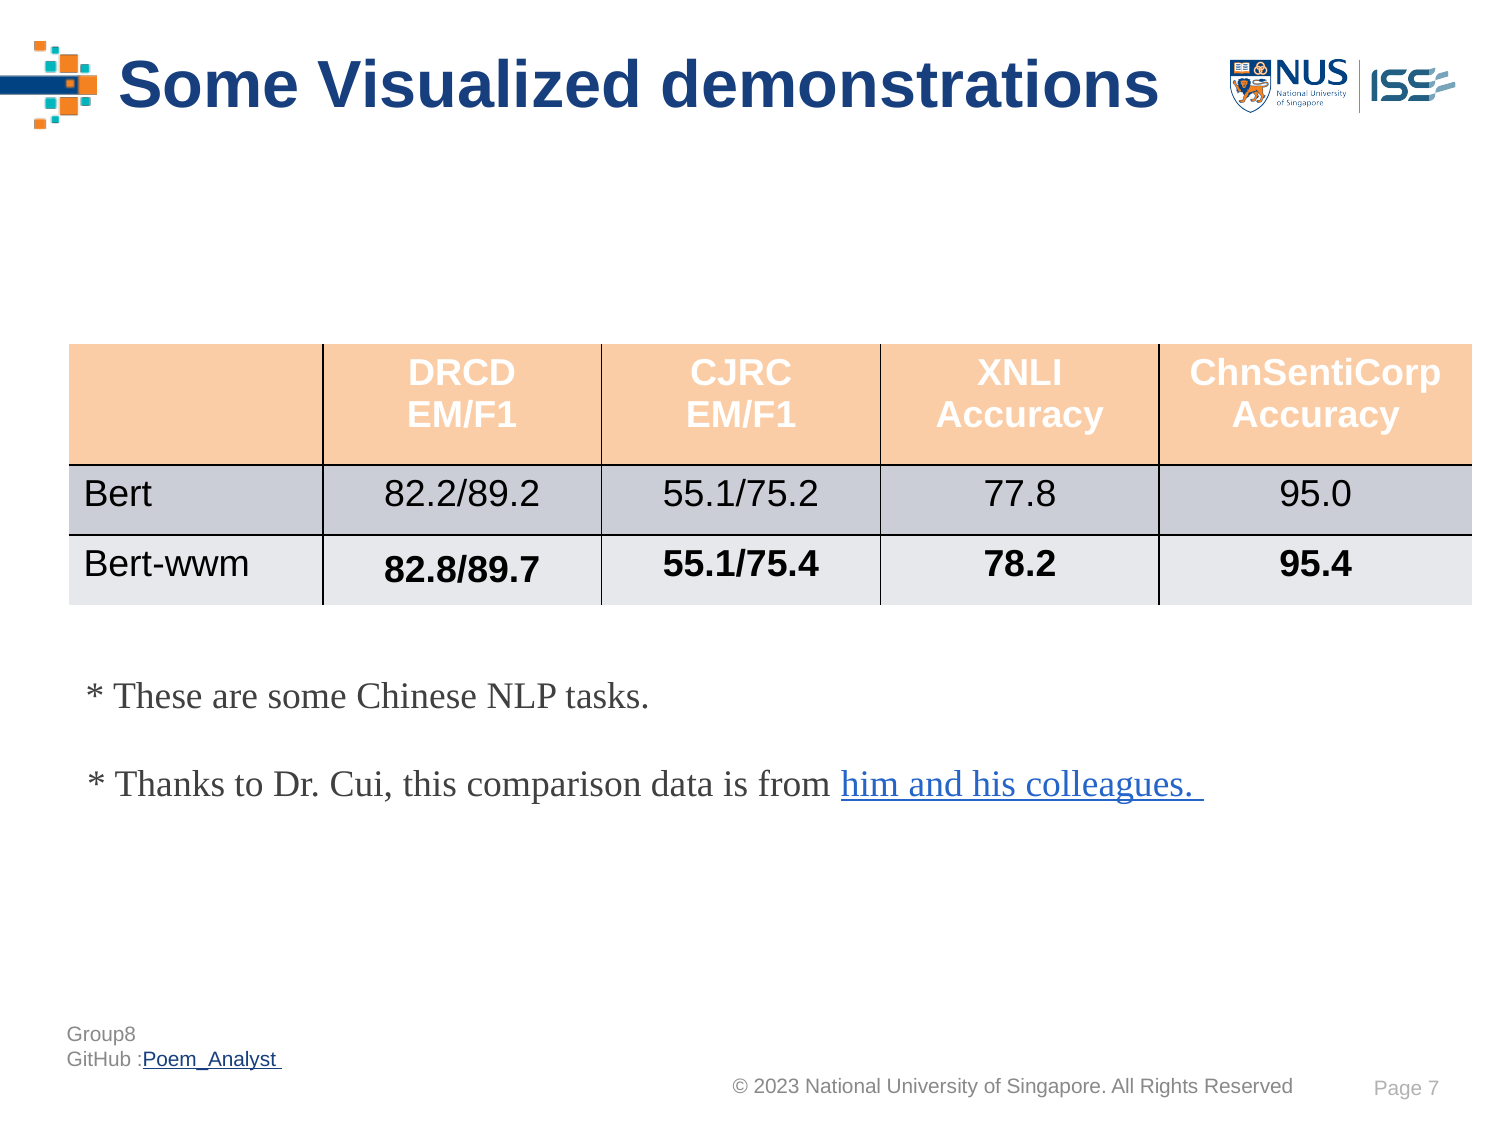

# Some Visualized demonstrations
|  | DRCD EM/F1 | CJRC EM/F1 | XNLI Accuracy | ChnSentiCorp Accuracy |
| --- | --- | --- | --- | --- |
| Bert | 82.2/89.2 | 55.1/75.2 | 77.8 | 95.0 |
| Bert-wwm | 82.8/89.7 | 55.1/75.4 | 78.2 | 95.4 |
* These are some Chinese NLP tasks.

* Thanks to Dr. Cui, this comparison data is from him and his colleagues.

Page 7